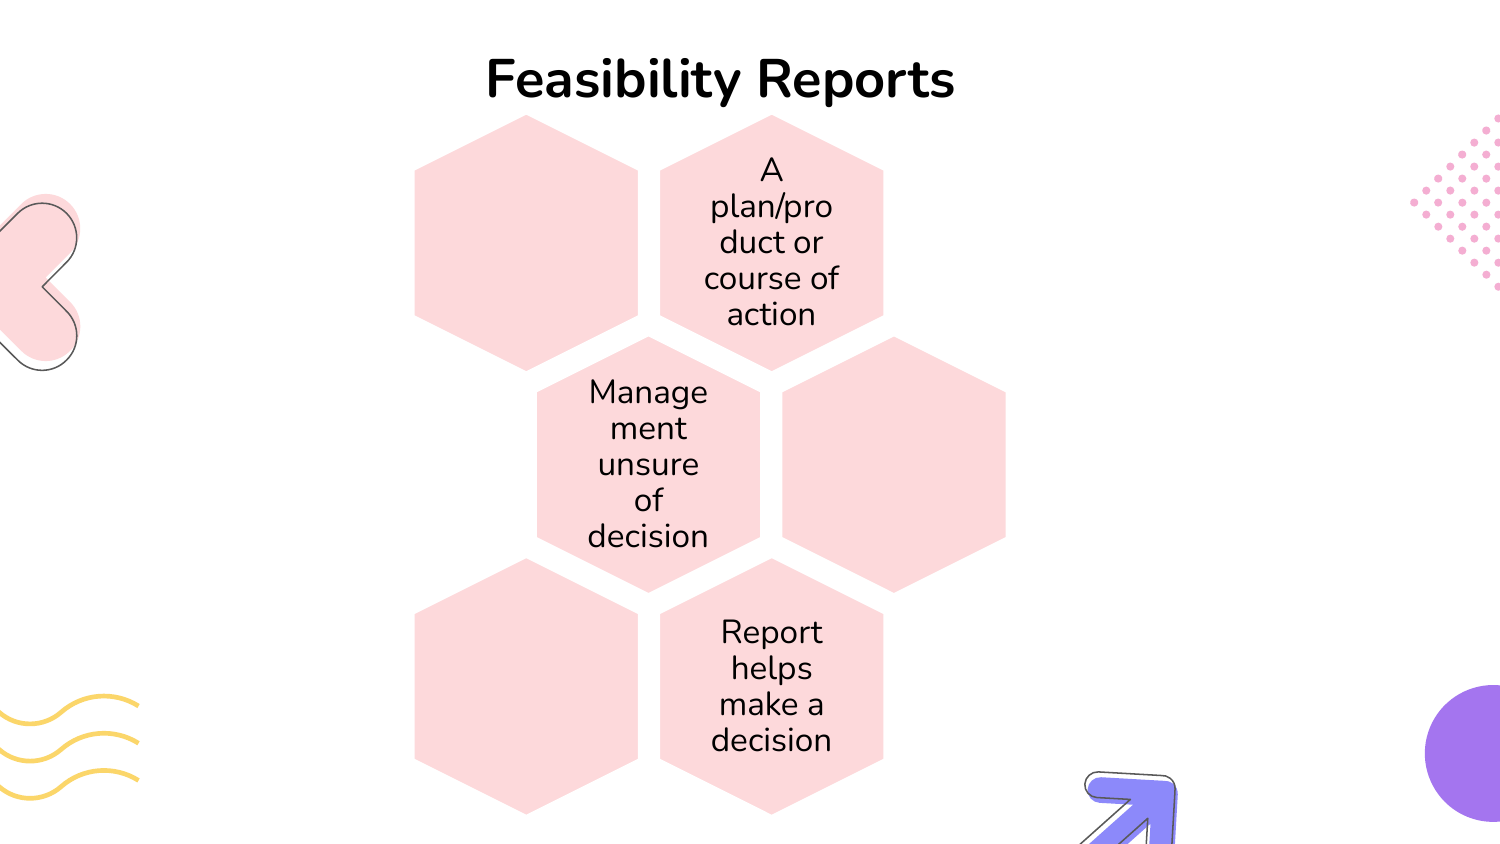

# Feasibility Reports
A plan/product or course of action

Management unsure of decision

Report helps make a decision